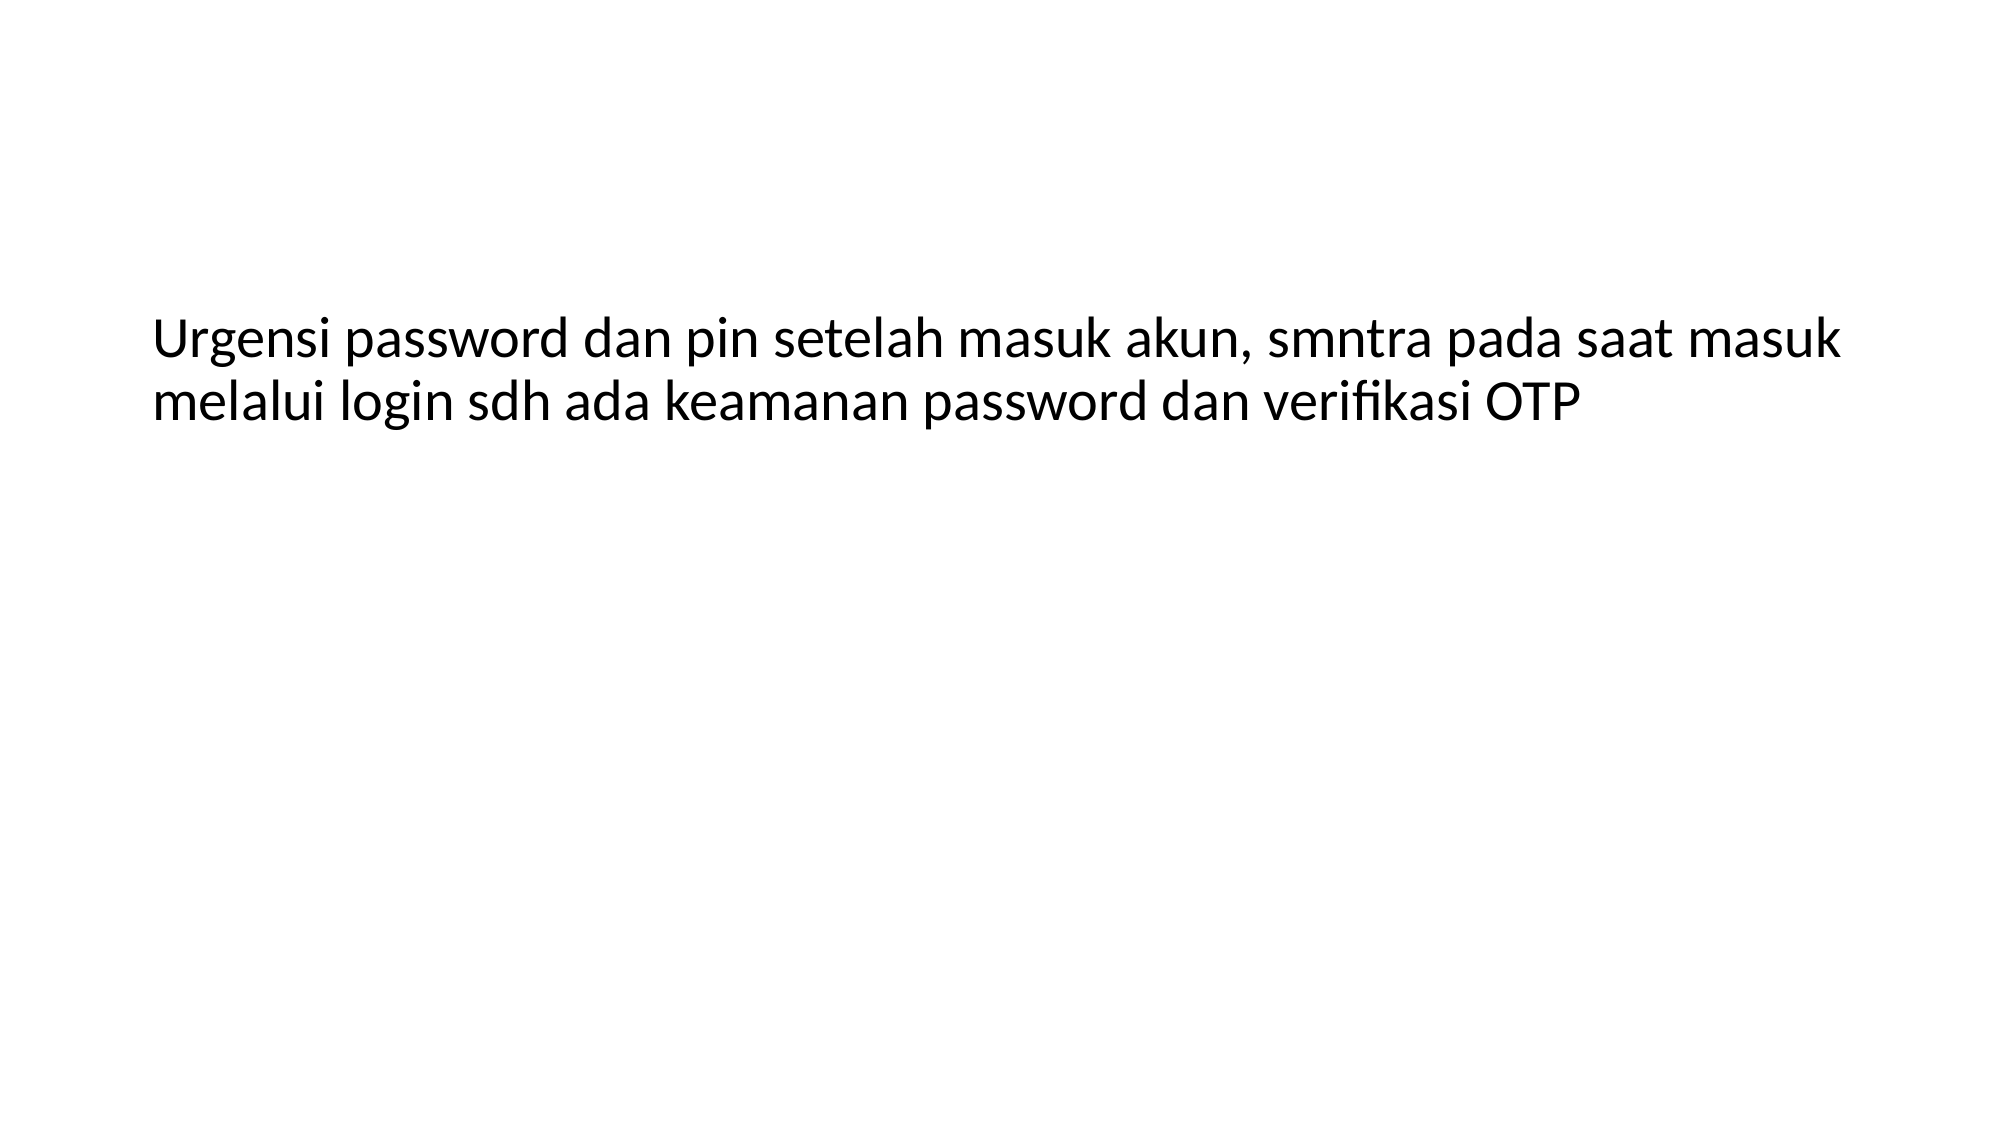

#
Urgensi password dan pin setelah masuk akun, smntra pada saat masuk melalui login sdh ada keamanan password dan verifikasi OTP